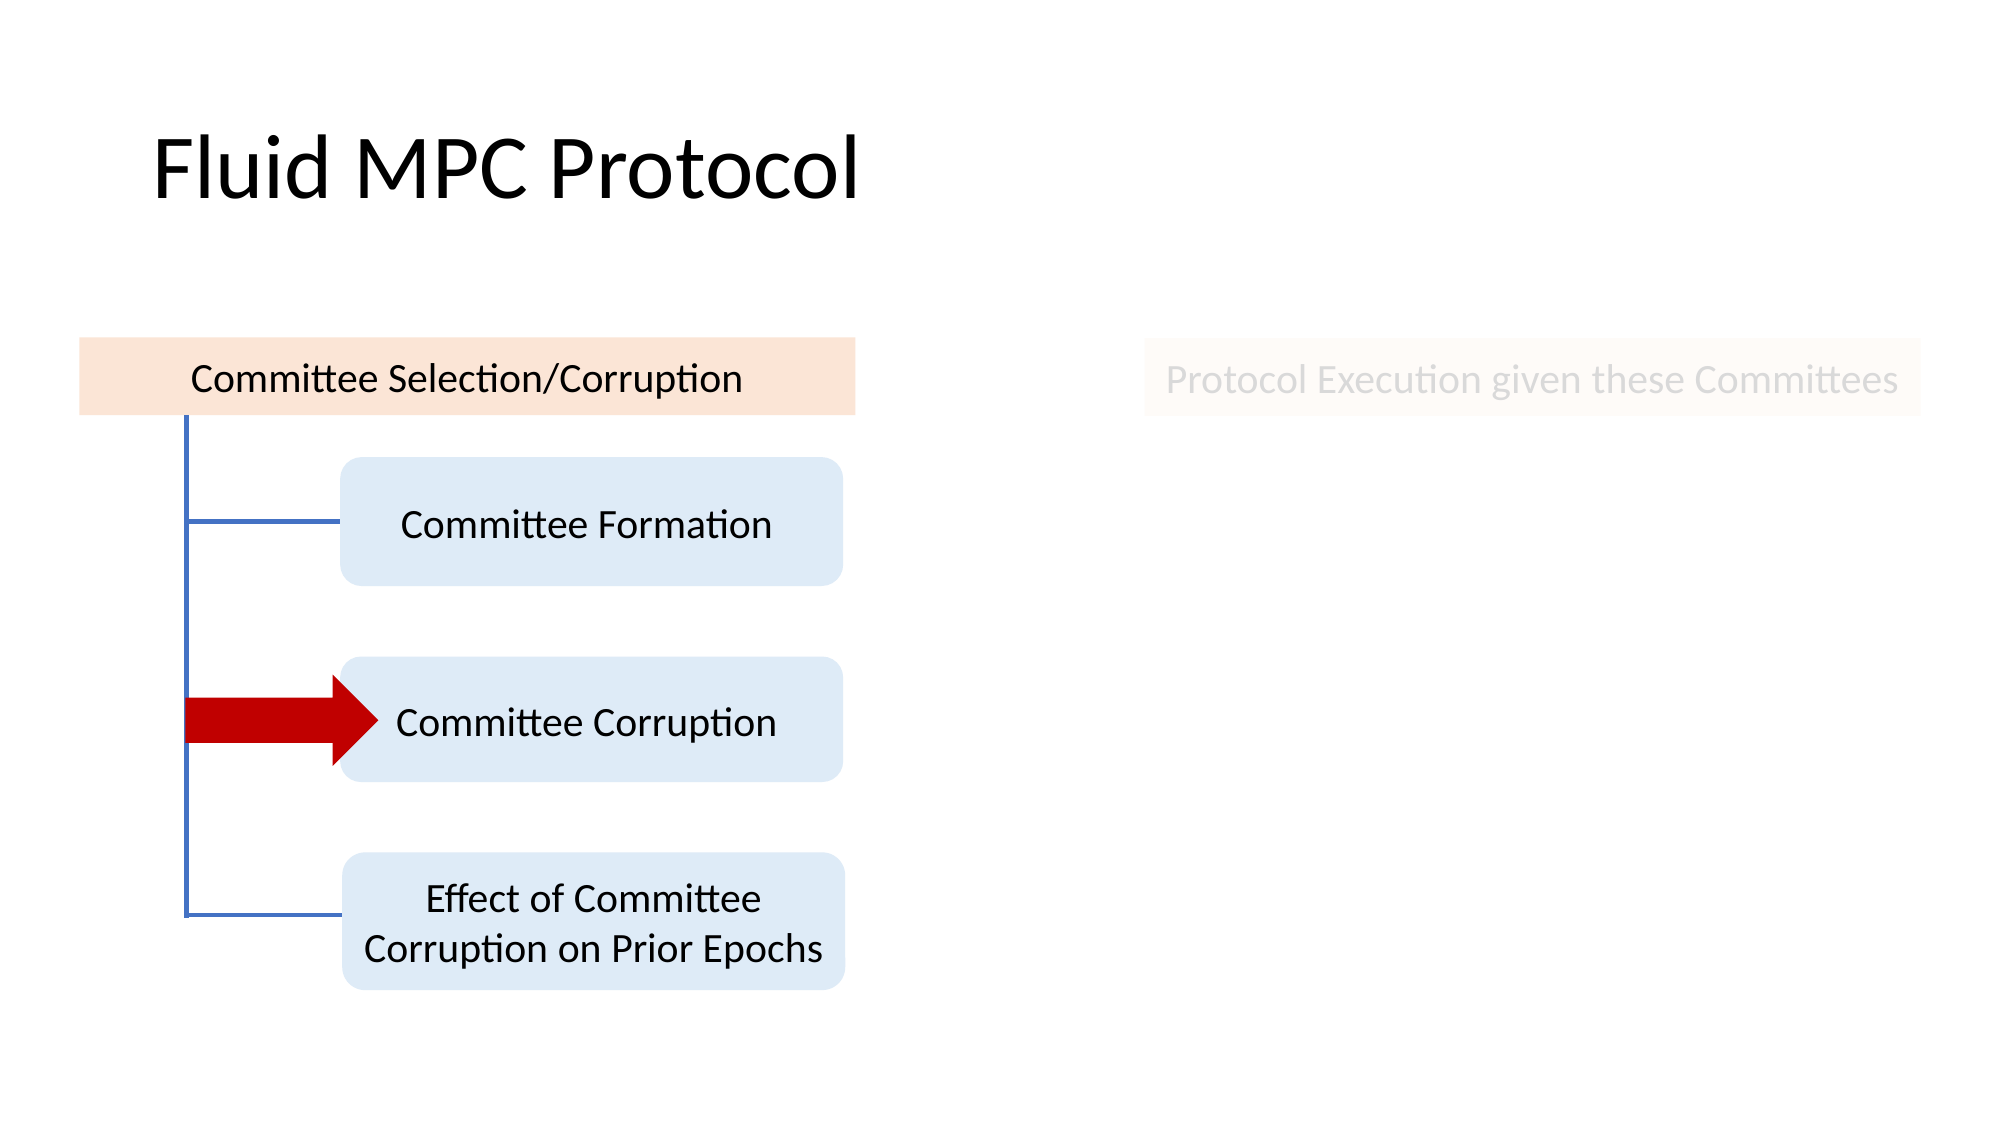

# Fluid MPC Protocol

Committee Selection/Corruption
Protocol Execution given these Committees
Committee Formation
Committee Corruption

Effect of Committee Corruption on Prior Epochs